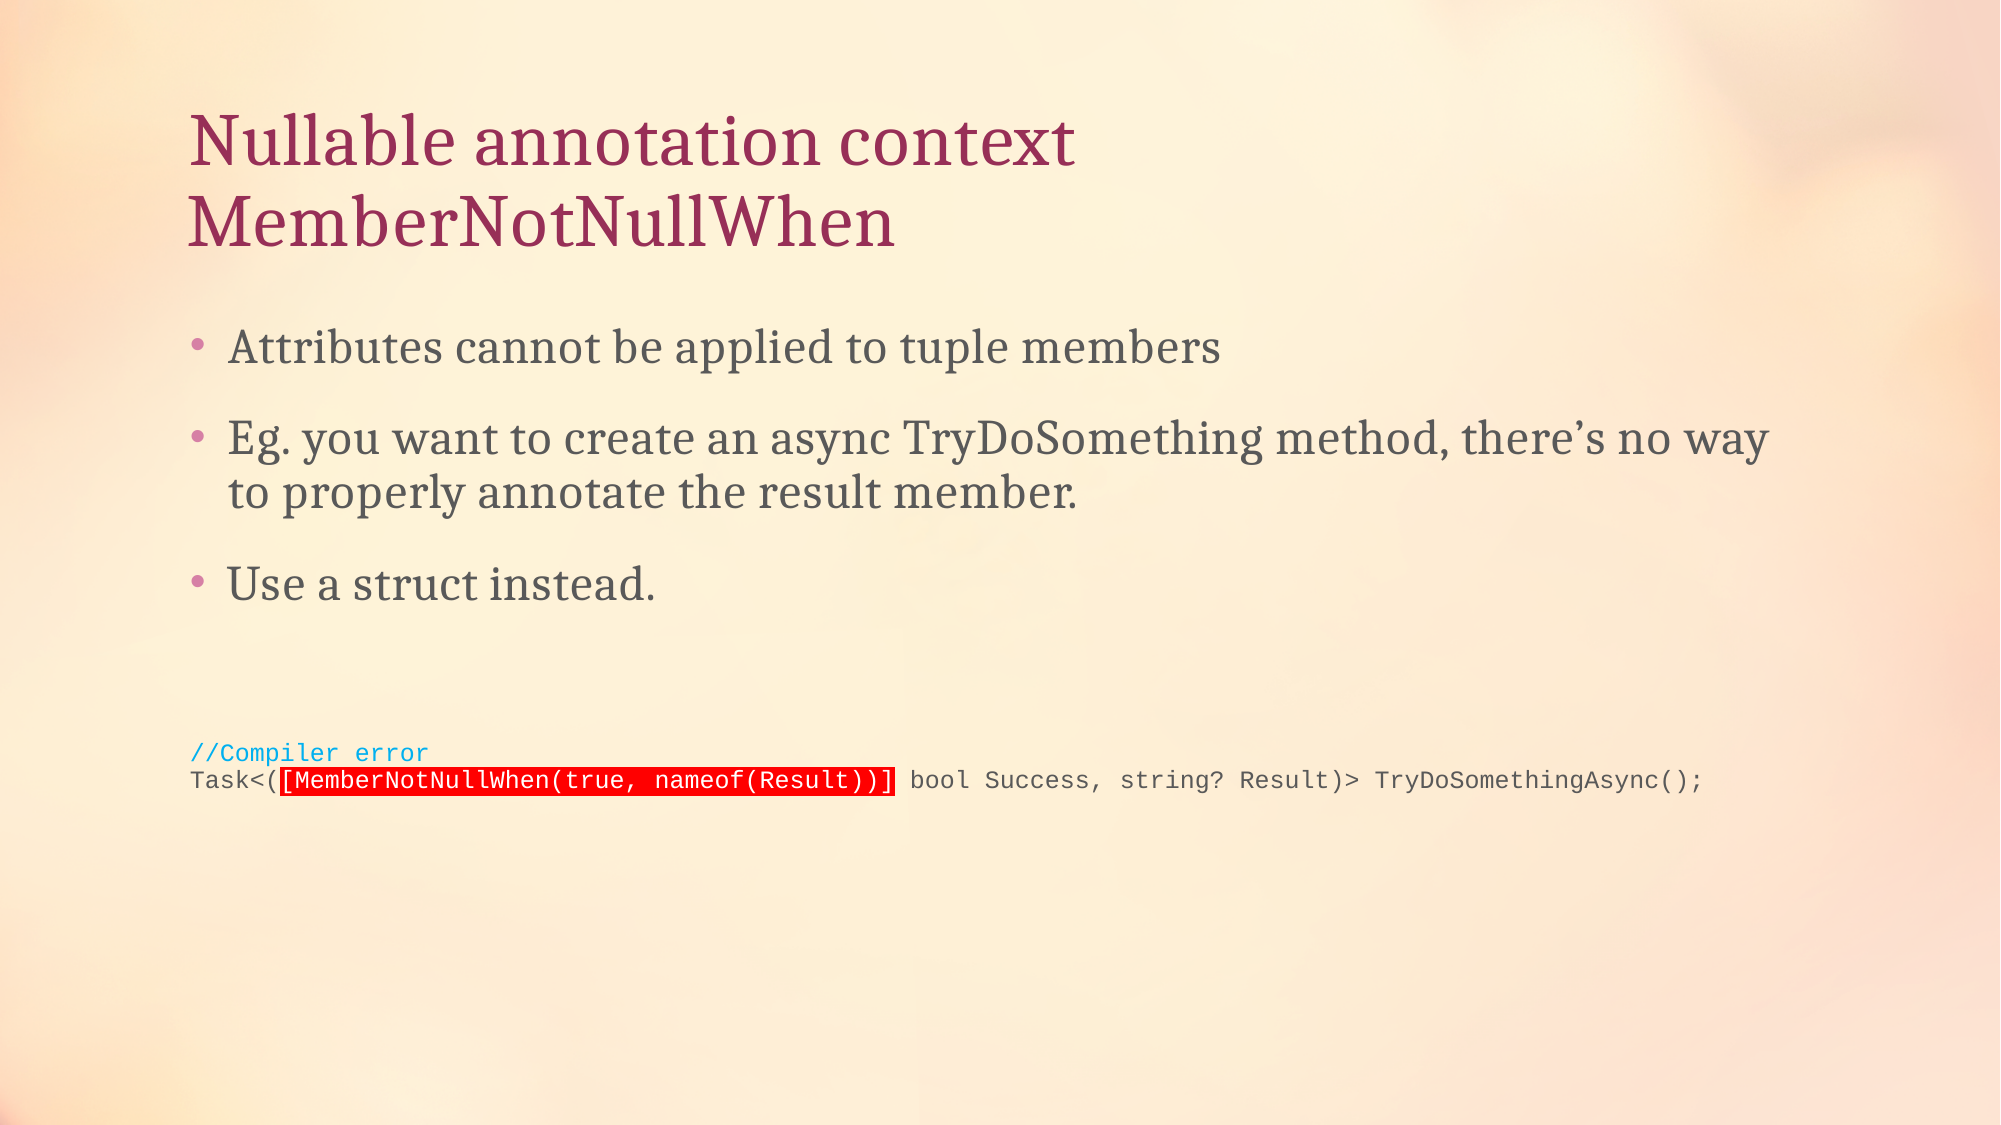

# Nullable annotation context MemberNotNullWhen
Attributes cannot be applied to tuple members
Eg. you want to create an async TryDoSomething method, there’s no way to properly annotate the result member.
Use a struct instead.

//Compiler error
Task<([MemberNotNullWhen(true, nameof(Result))] bool Success, string? Result)> TryDoSomethingAsync();